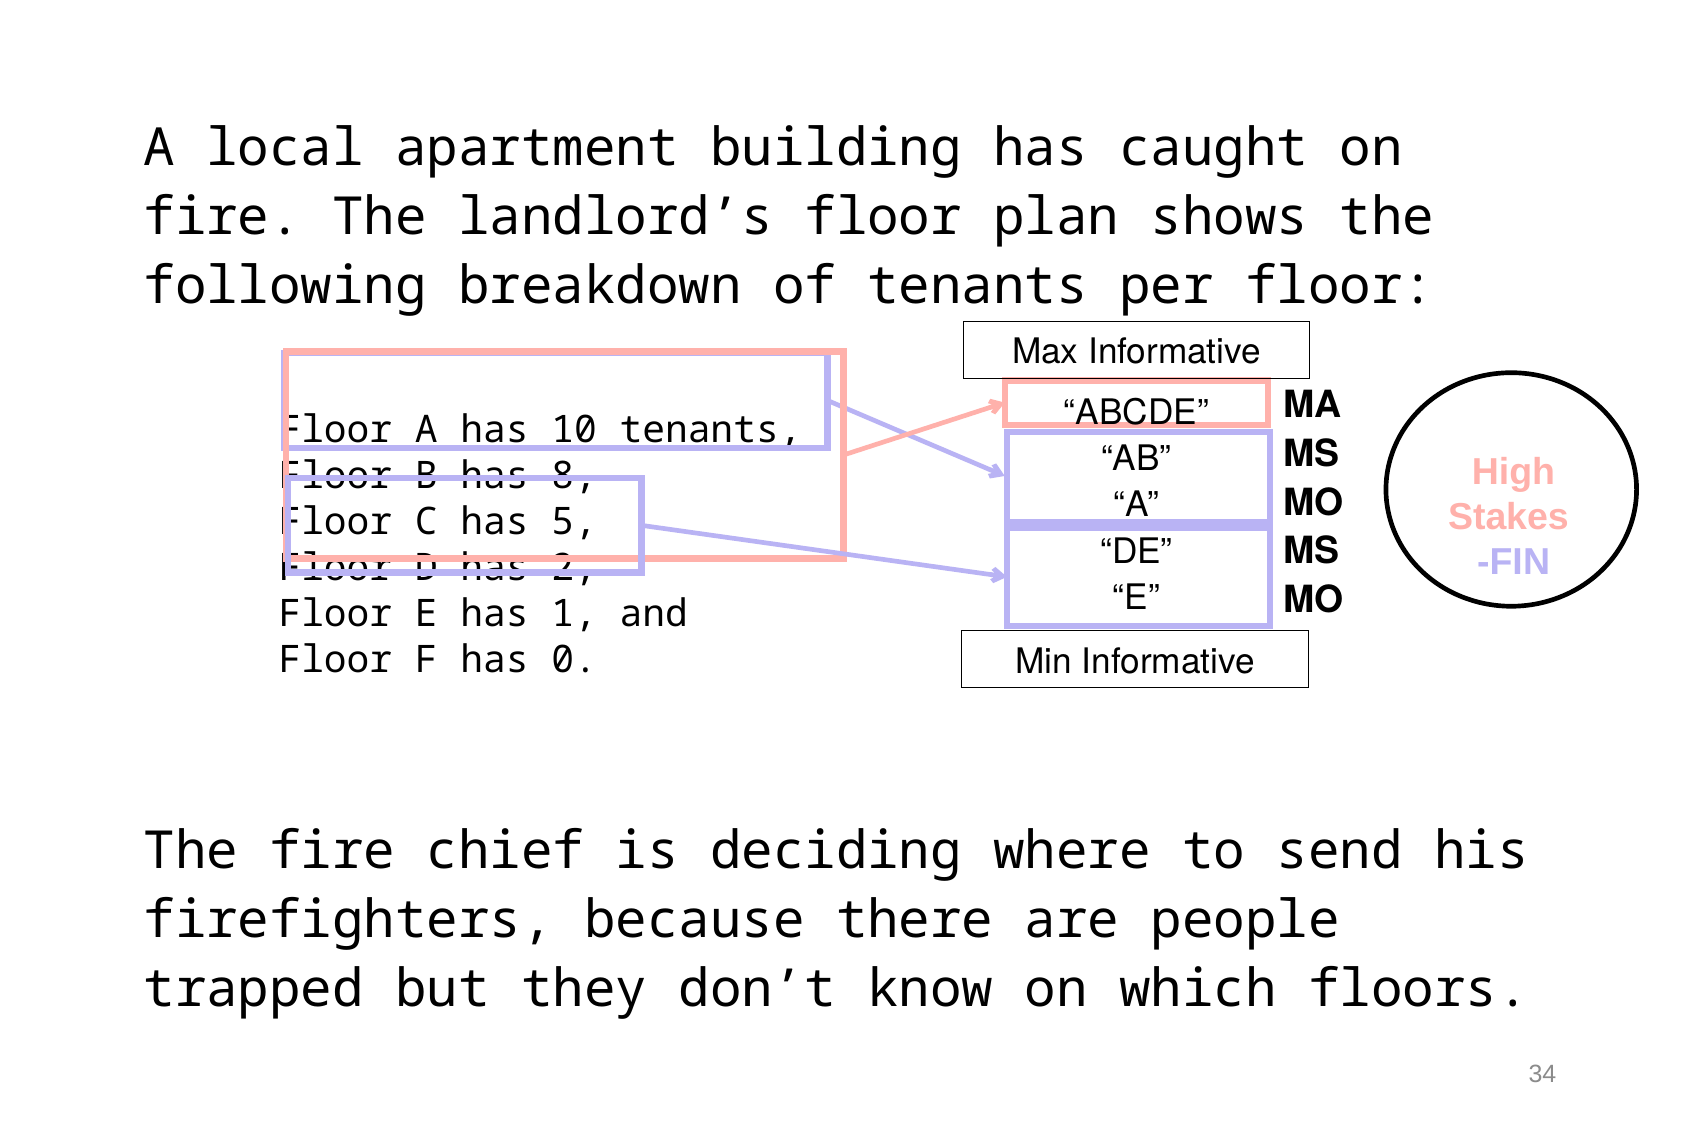

A local apartment building has caught on fire. The landlord’s floor plan shows the following breakdown of tenants per floor:

	Floor A has 10 tenants,
	Floor B has 8,
	Floor C has 5,
	Floor D has 2,
	Floor E has 1, and
	Floor F has 0.

The fire chief is deciding where to send his firefighters, because there are people trapped but they don’t know on which floors.
Max Informative
“ABCDE”
“AB”
“A”
“DE”
“E”
Min Informative

High Stakes
-FIN
MA
MS
MO
MS
MO

34